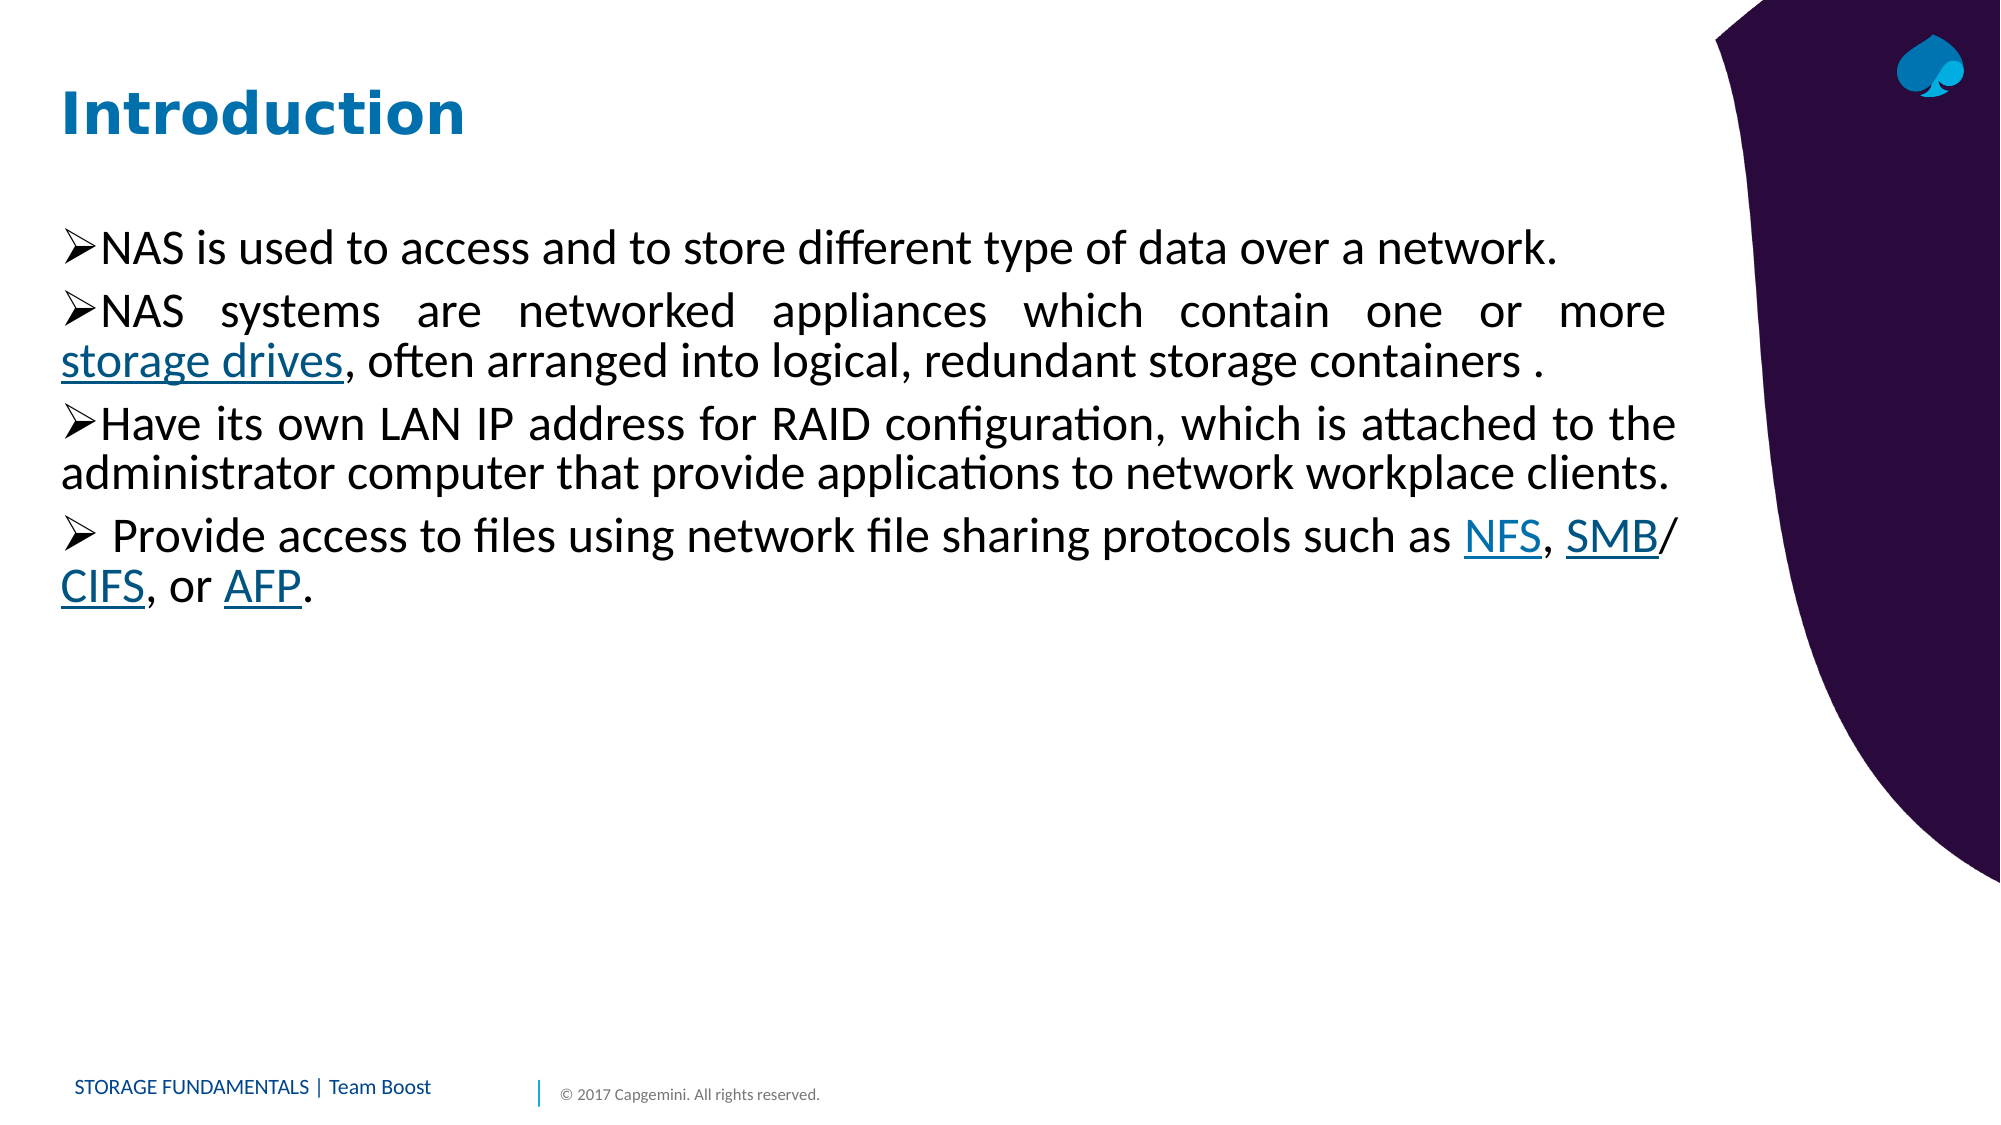

Introduction
NAS is used to access and to store different type of data over a network.
NAS systems are networked appliances which contain one or more storage drives, often arranged into logical, redundant storage containers .
Have its own LAN IP address for RAID configuration, which is attached to the administrator computer that provide applications to network workplace clients.
 Provide access to files using network file sharing protocols such as NFS, SMB/CIFS, or AFP.